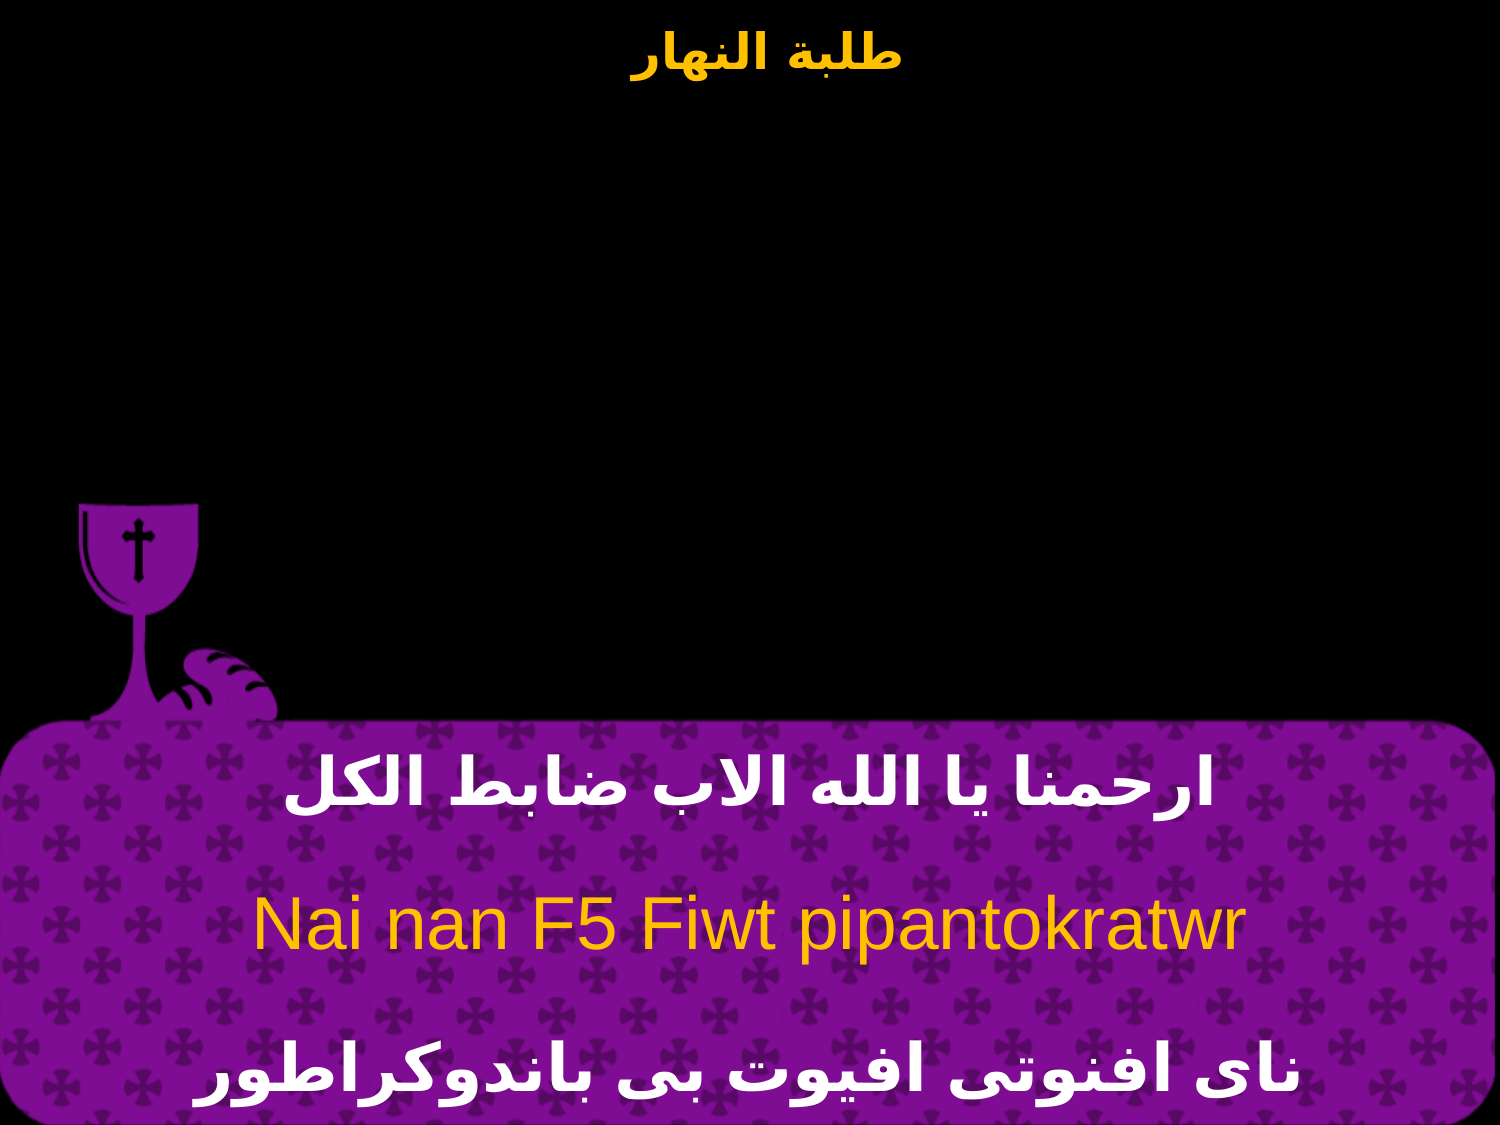

# ارحمنا يا الله الاب ضابط الكل
Nai nan F5 Fiwt pipantokratwr
ناى افنوتى افيوت بى باندوكراطور